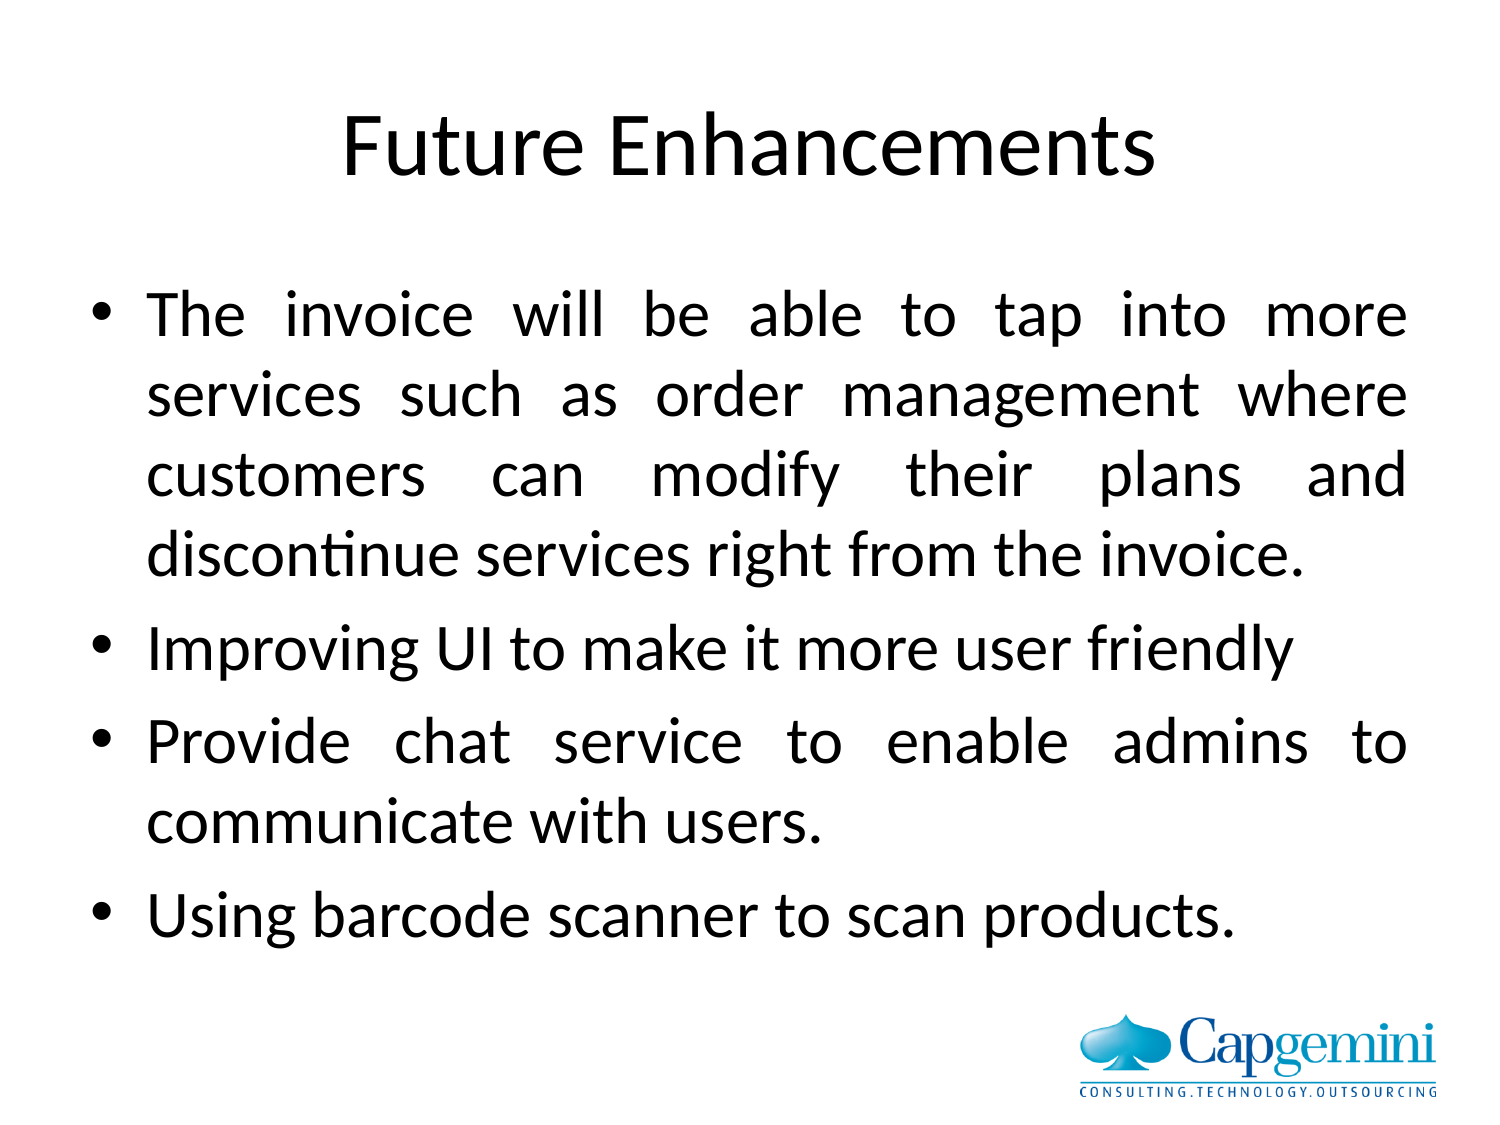

# Future Enhancements
The invoice will be able to tap into more services such as order management where customers can modify their plans and discontinue services right from the invoice.
Improving UI to make it more user friendly
Provide chat service to enable admins to communicate with users.
Using barcode scanner to scan products.